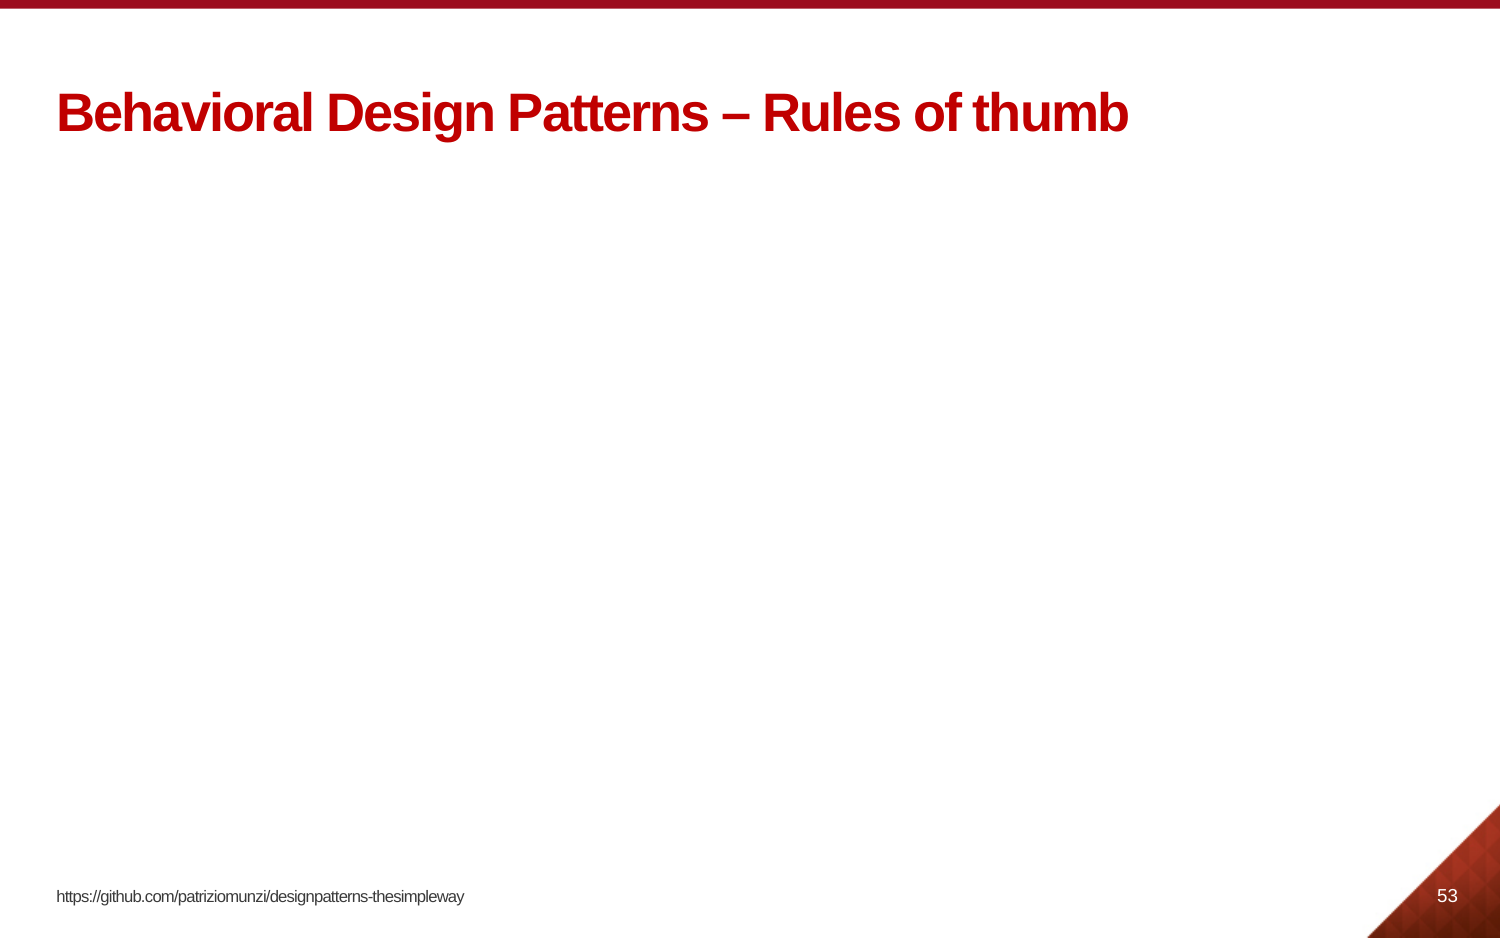

# Behavioral Design Patterns – Rules of thumb

53
https://github.com/patriziomunzi/designpatterns-thesimpleway